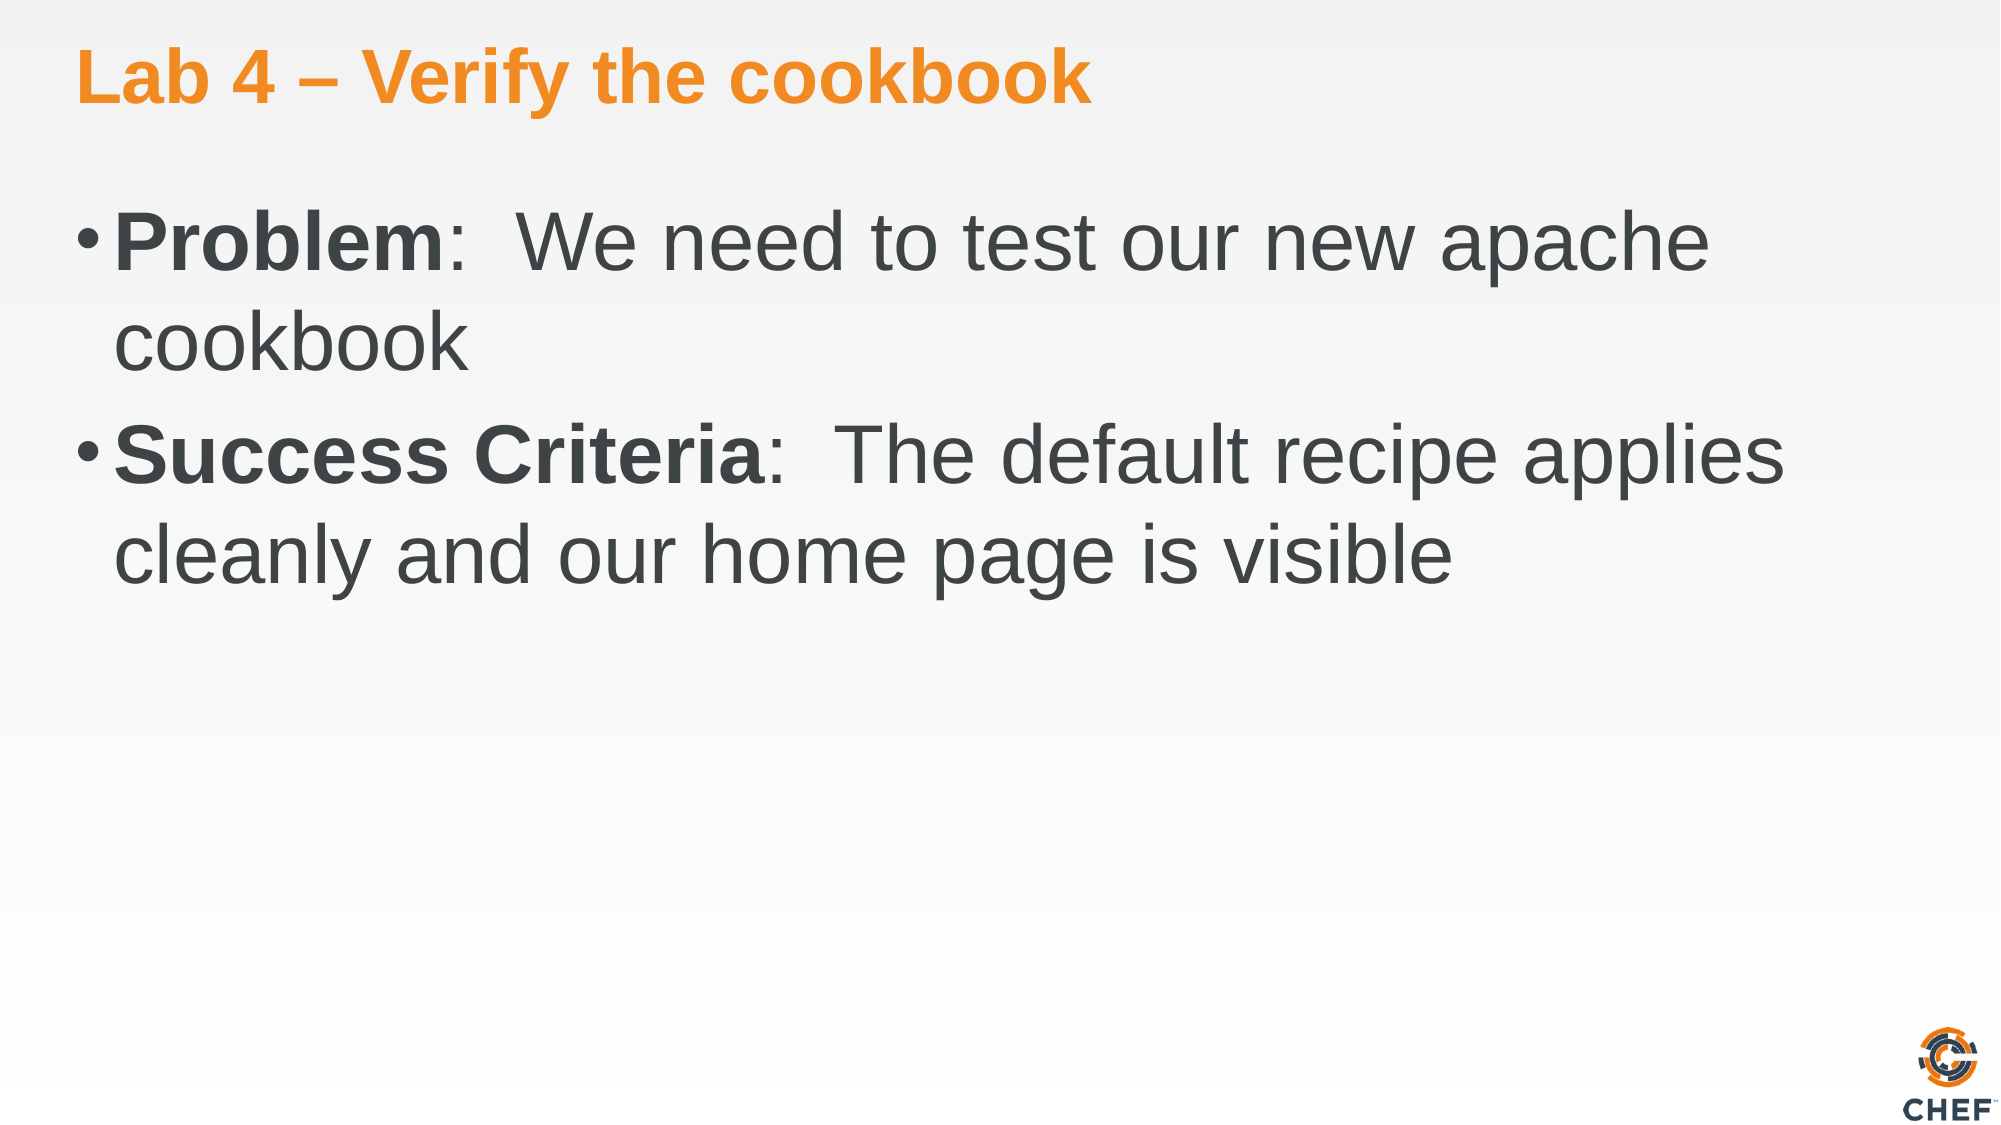

# Lab 4 – Verify the cookbook
Problem:  We need to test our new apache cookbook
Success Criteria:  The default recipe applies cleanly and our home page is visible